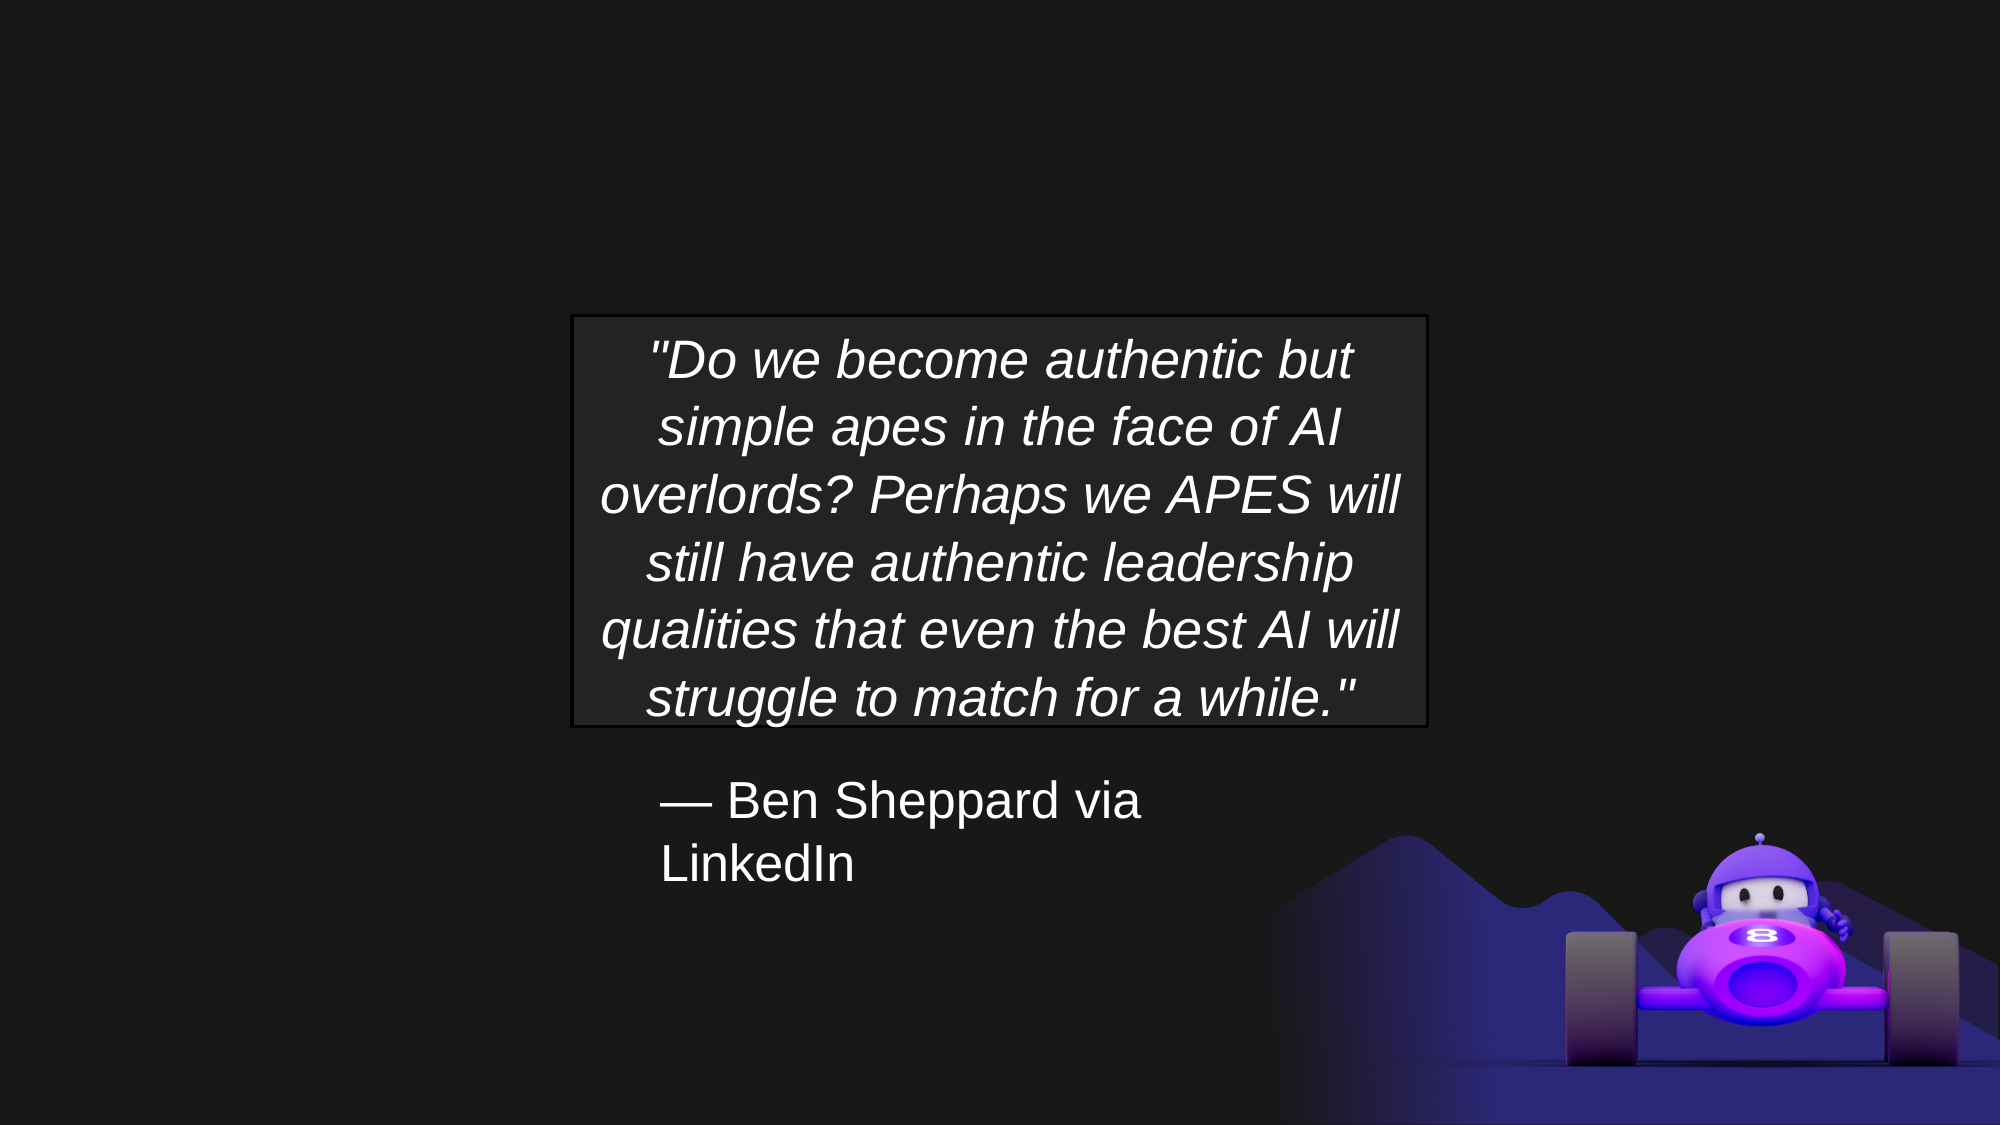

"Do we become authentic but simple apes in the face of AI overlords? Perhaps we APES will still have authentic leadership qualities that even the best AI will struggle to match for a while."
— Ben Sheppard via LinkedIn